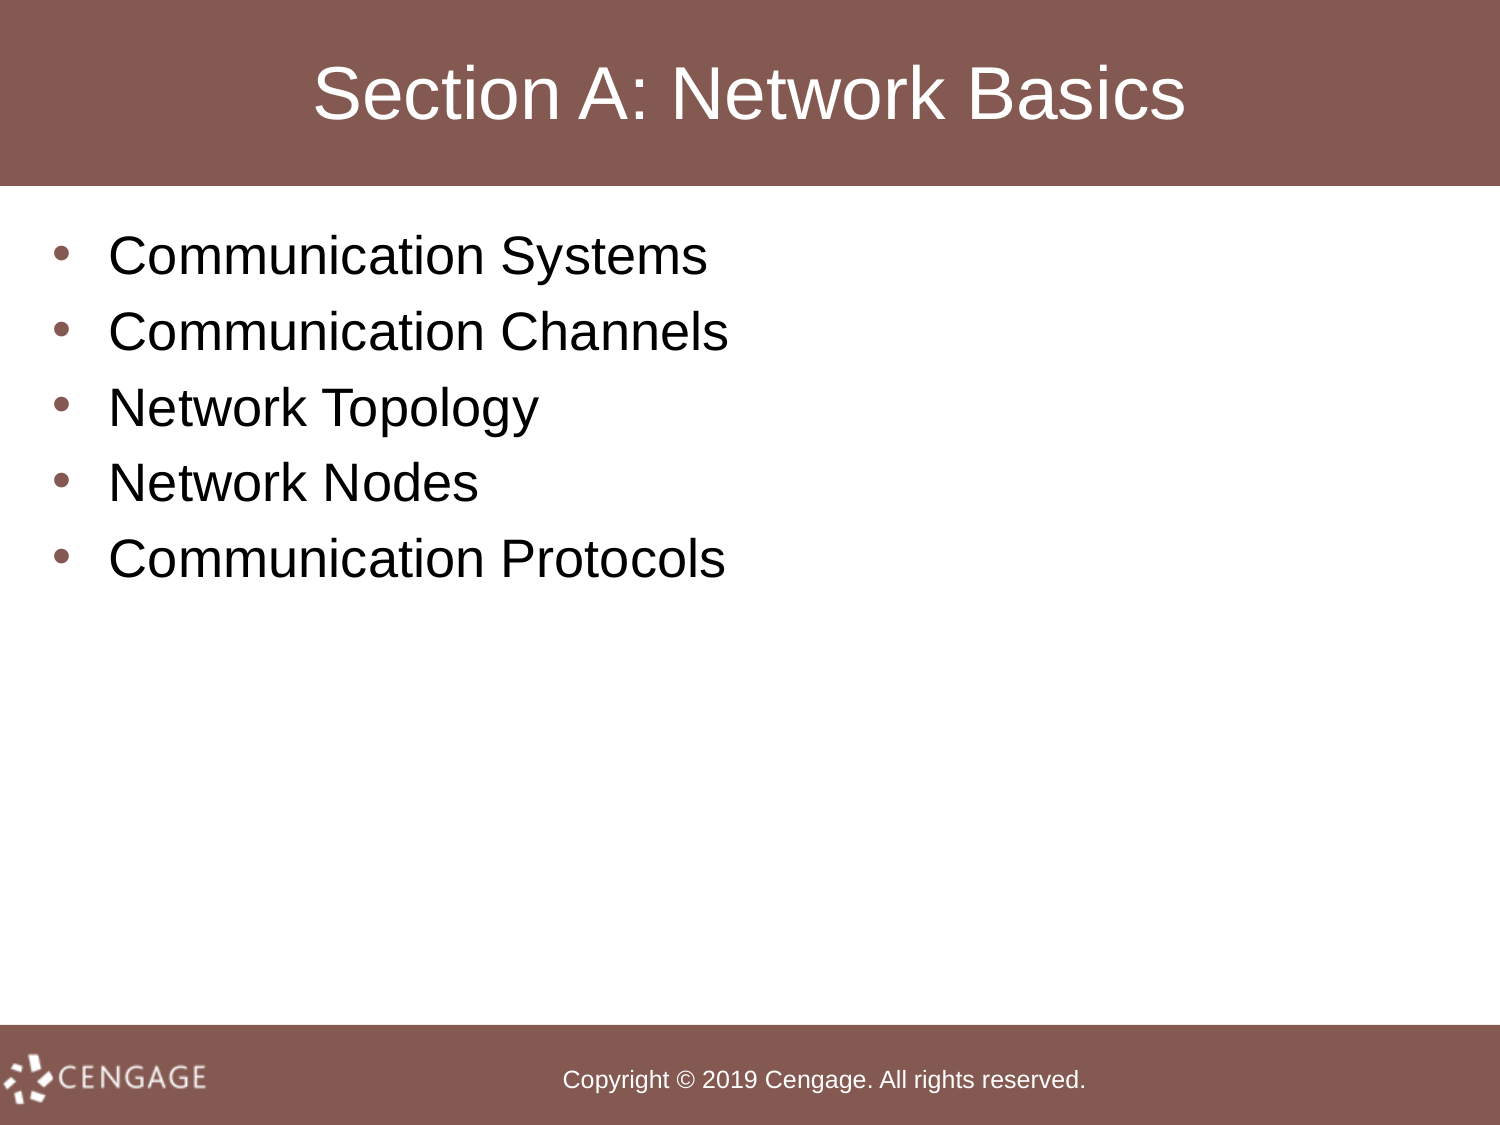

# Section A: Network Basics
Communication Systems
Communication Channels
Network Topology
Network Nodes
Communication Protocols